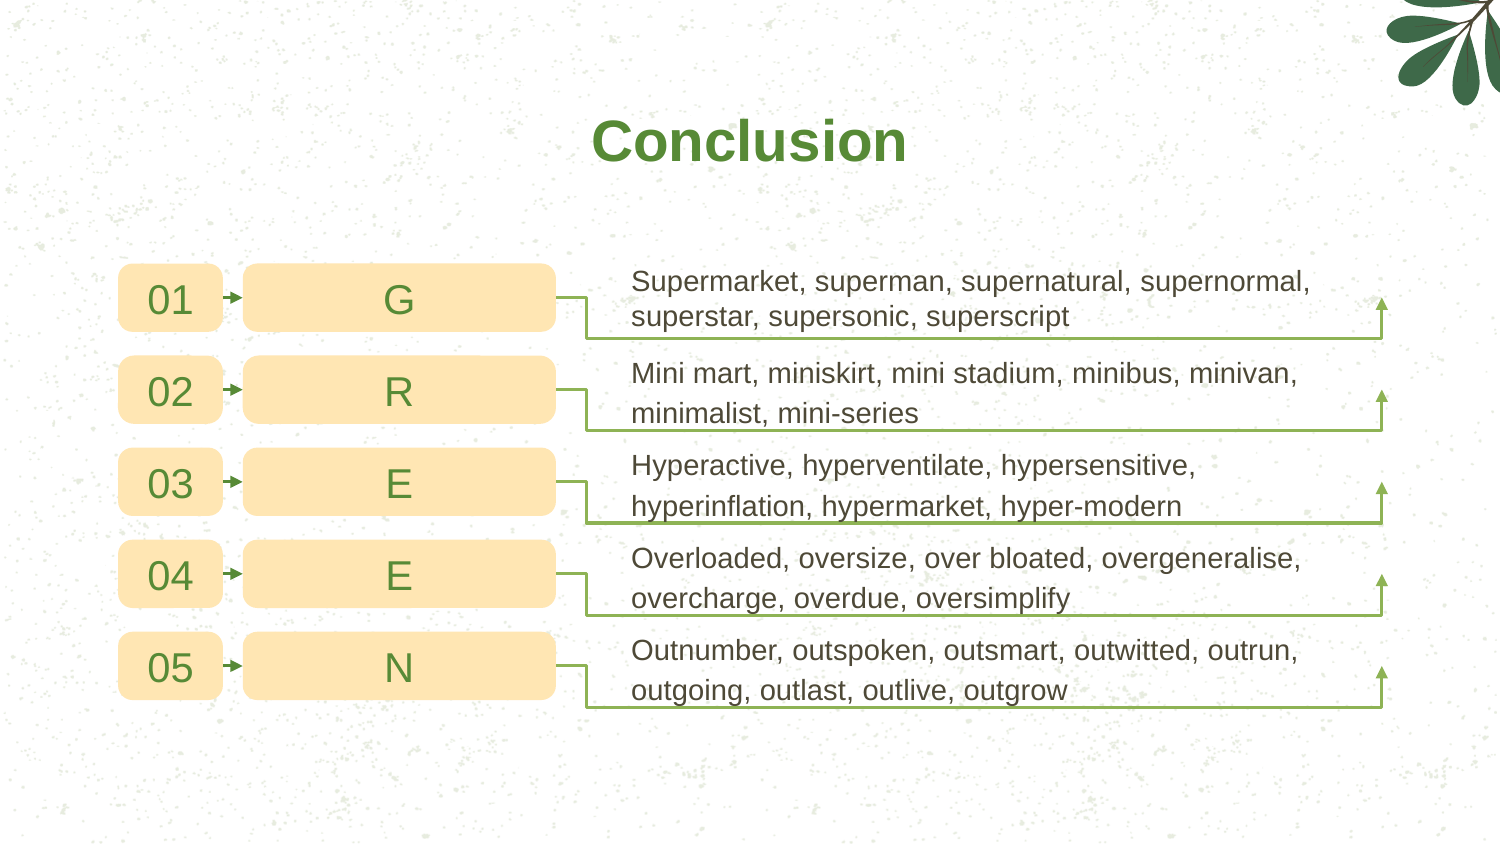

# Conclusion
Supermarket, superman, supernatural, supernormal, superstar, supersonic, superscript
G
01
Mini mart, miniskirt, mini stadium, minibus, minivan, minimalist, mini-series
R
02
Hyperactive, hyperventilate, hypersensitive, hyperinflation, hypermarket, hyper-modern
E
03
Overloaded, oversize, over bloated, overgeneralise, overcharge, overdue, oversimplify
E
04
Outnumber, outspoken, outsmart, outwitted, outrun, outgoing, outlast, outlive, outgrow
N
05